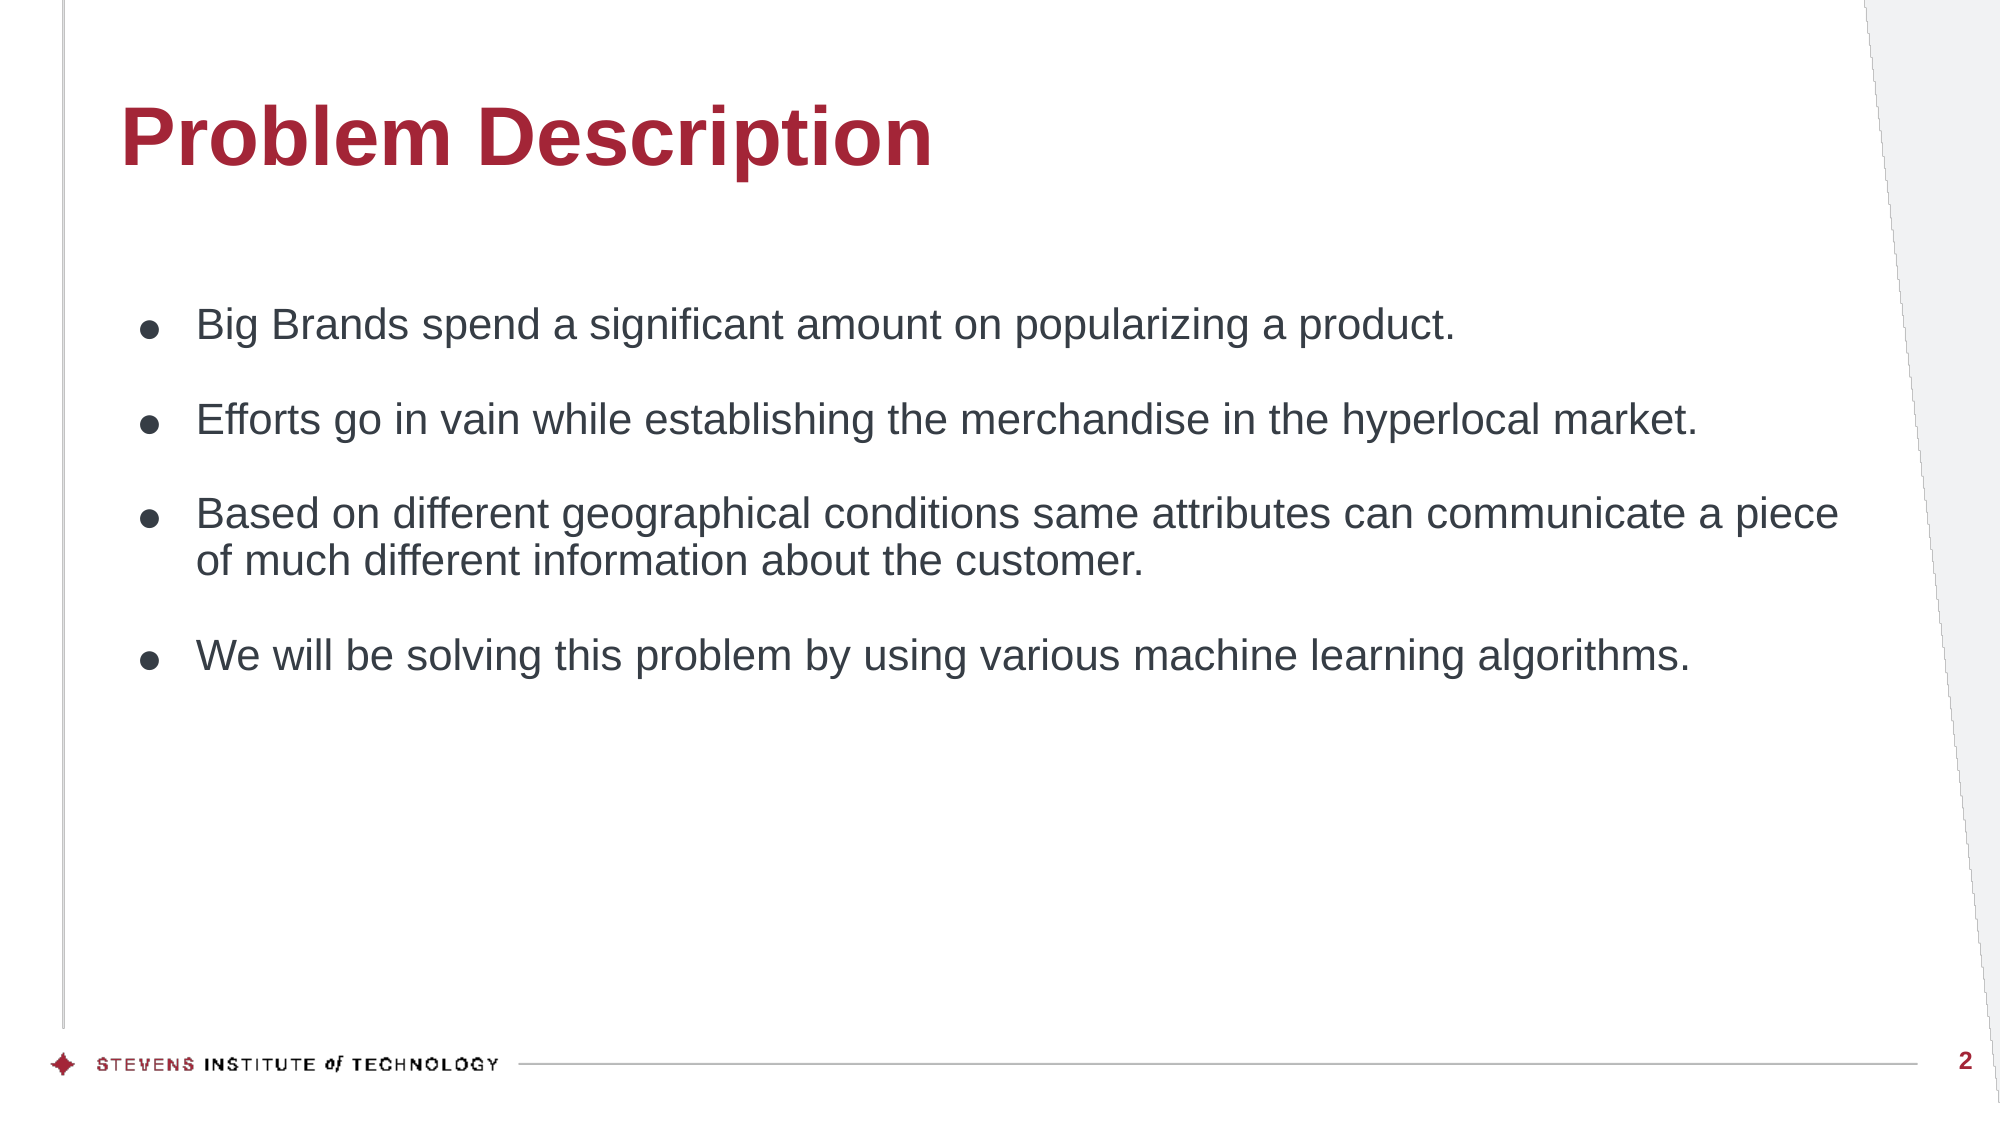

# Problem Description
Big Brands spend a significant amount on popularizing a product.

Efforts go in vain while establishing the merchandise in the hyperlocal market.

Based on different geographical conditions same attributes can communicate a piece of much different information about the customer.

We will be solving this problem by using various machine learning algorithms.
2